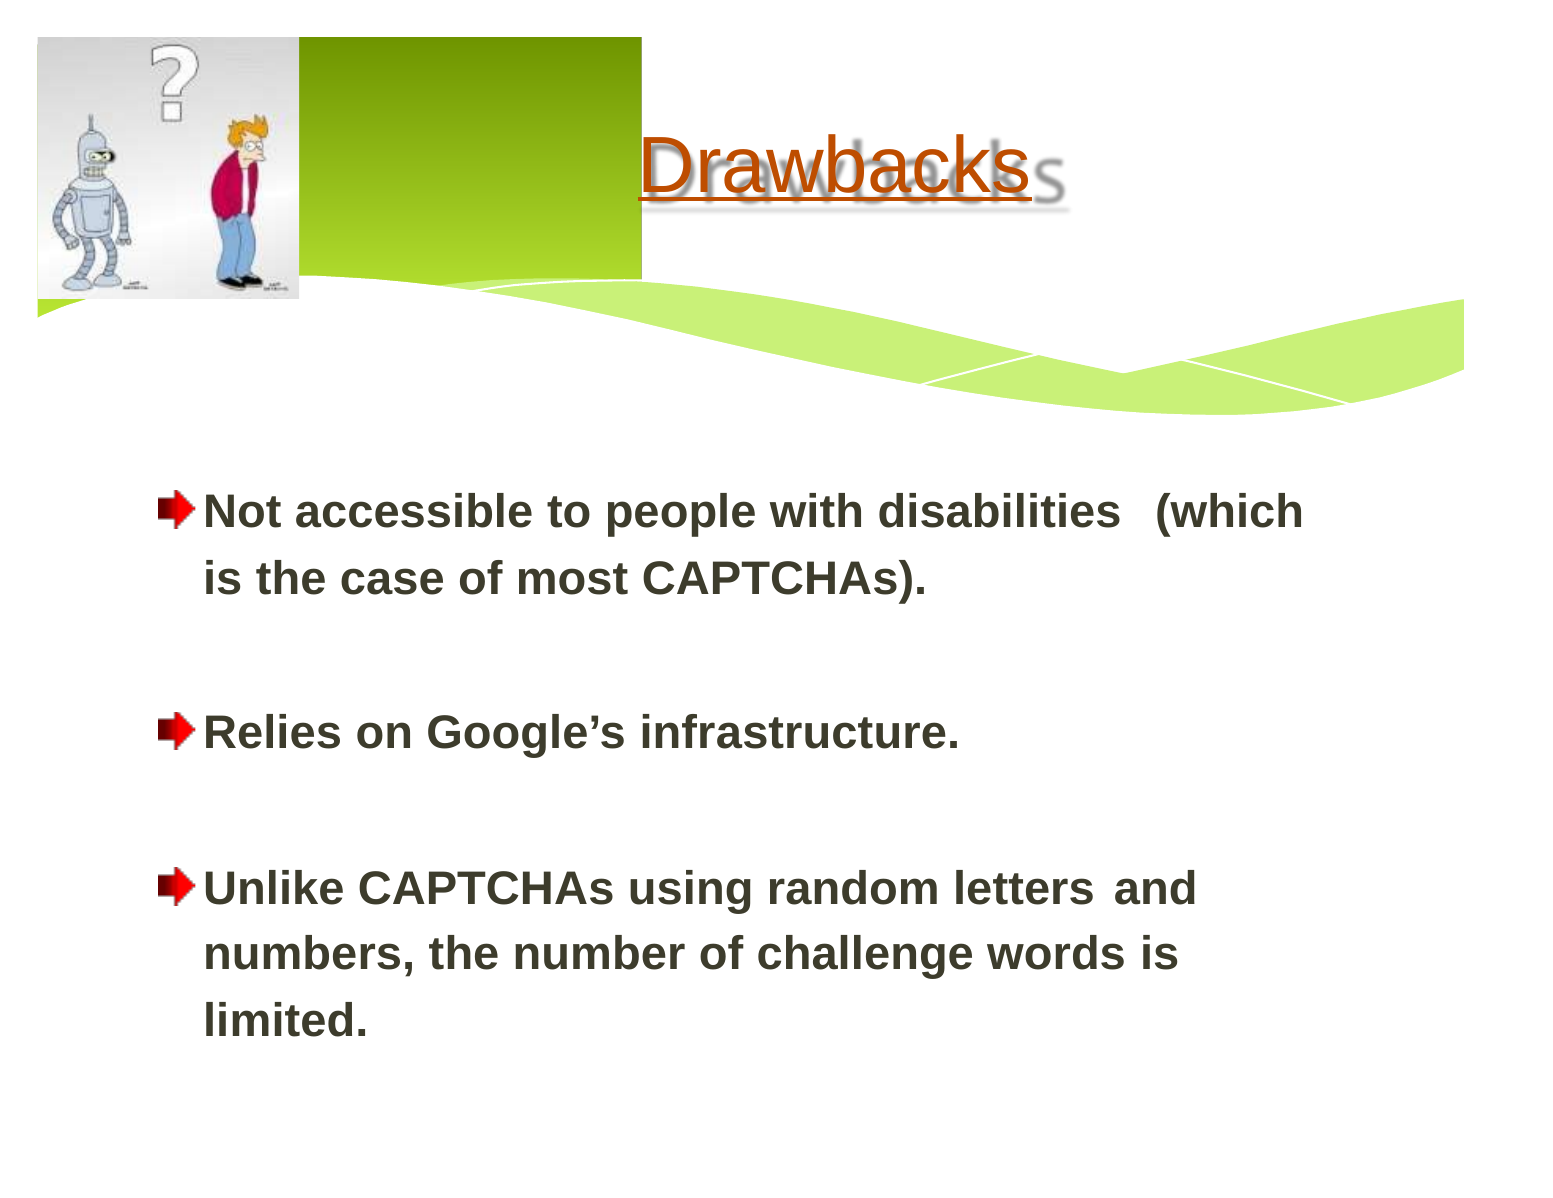

Drawbacks

Not accessible to people with disabilities
is the case of most CAPTCHAs).
(which

Relies on Google’s infrastructure.

Unlike CAPTCHAs using random letters
and

numbers, the number of challenge words is
limited.